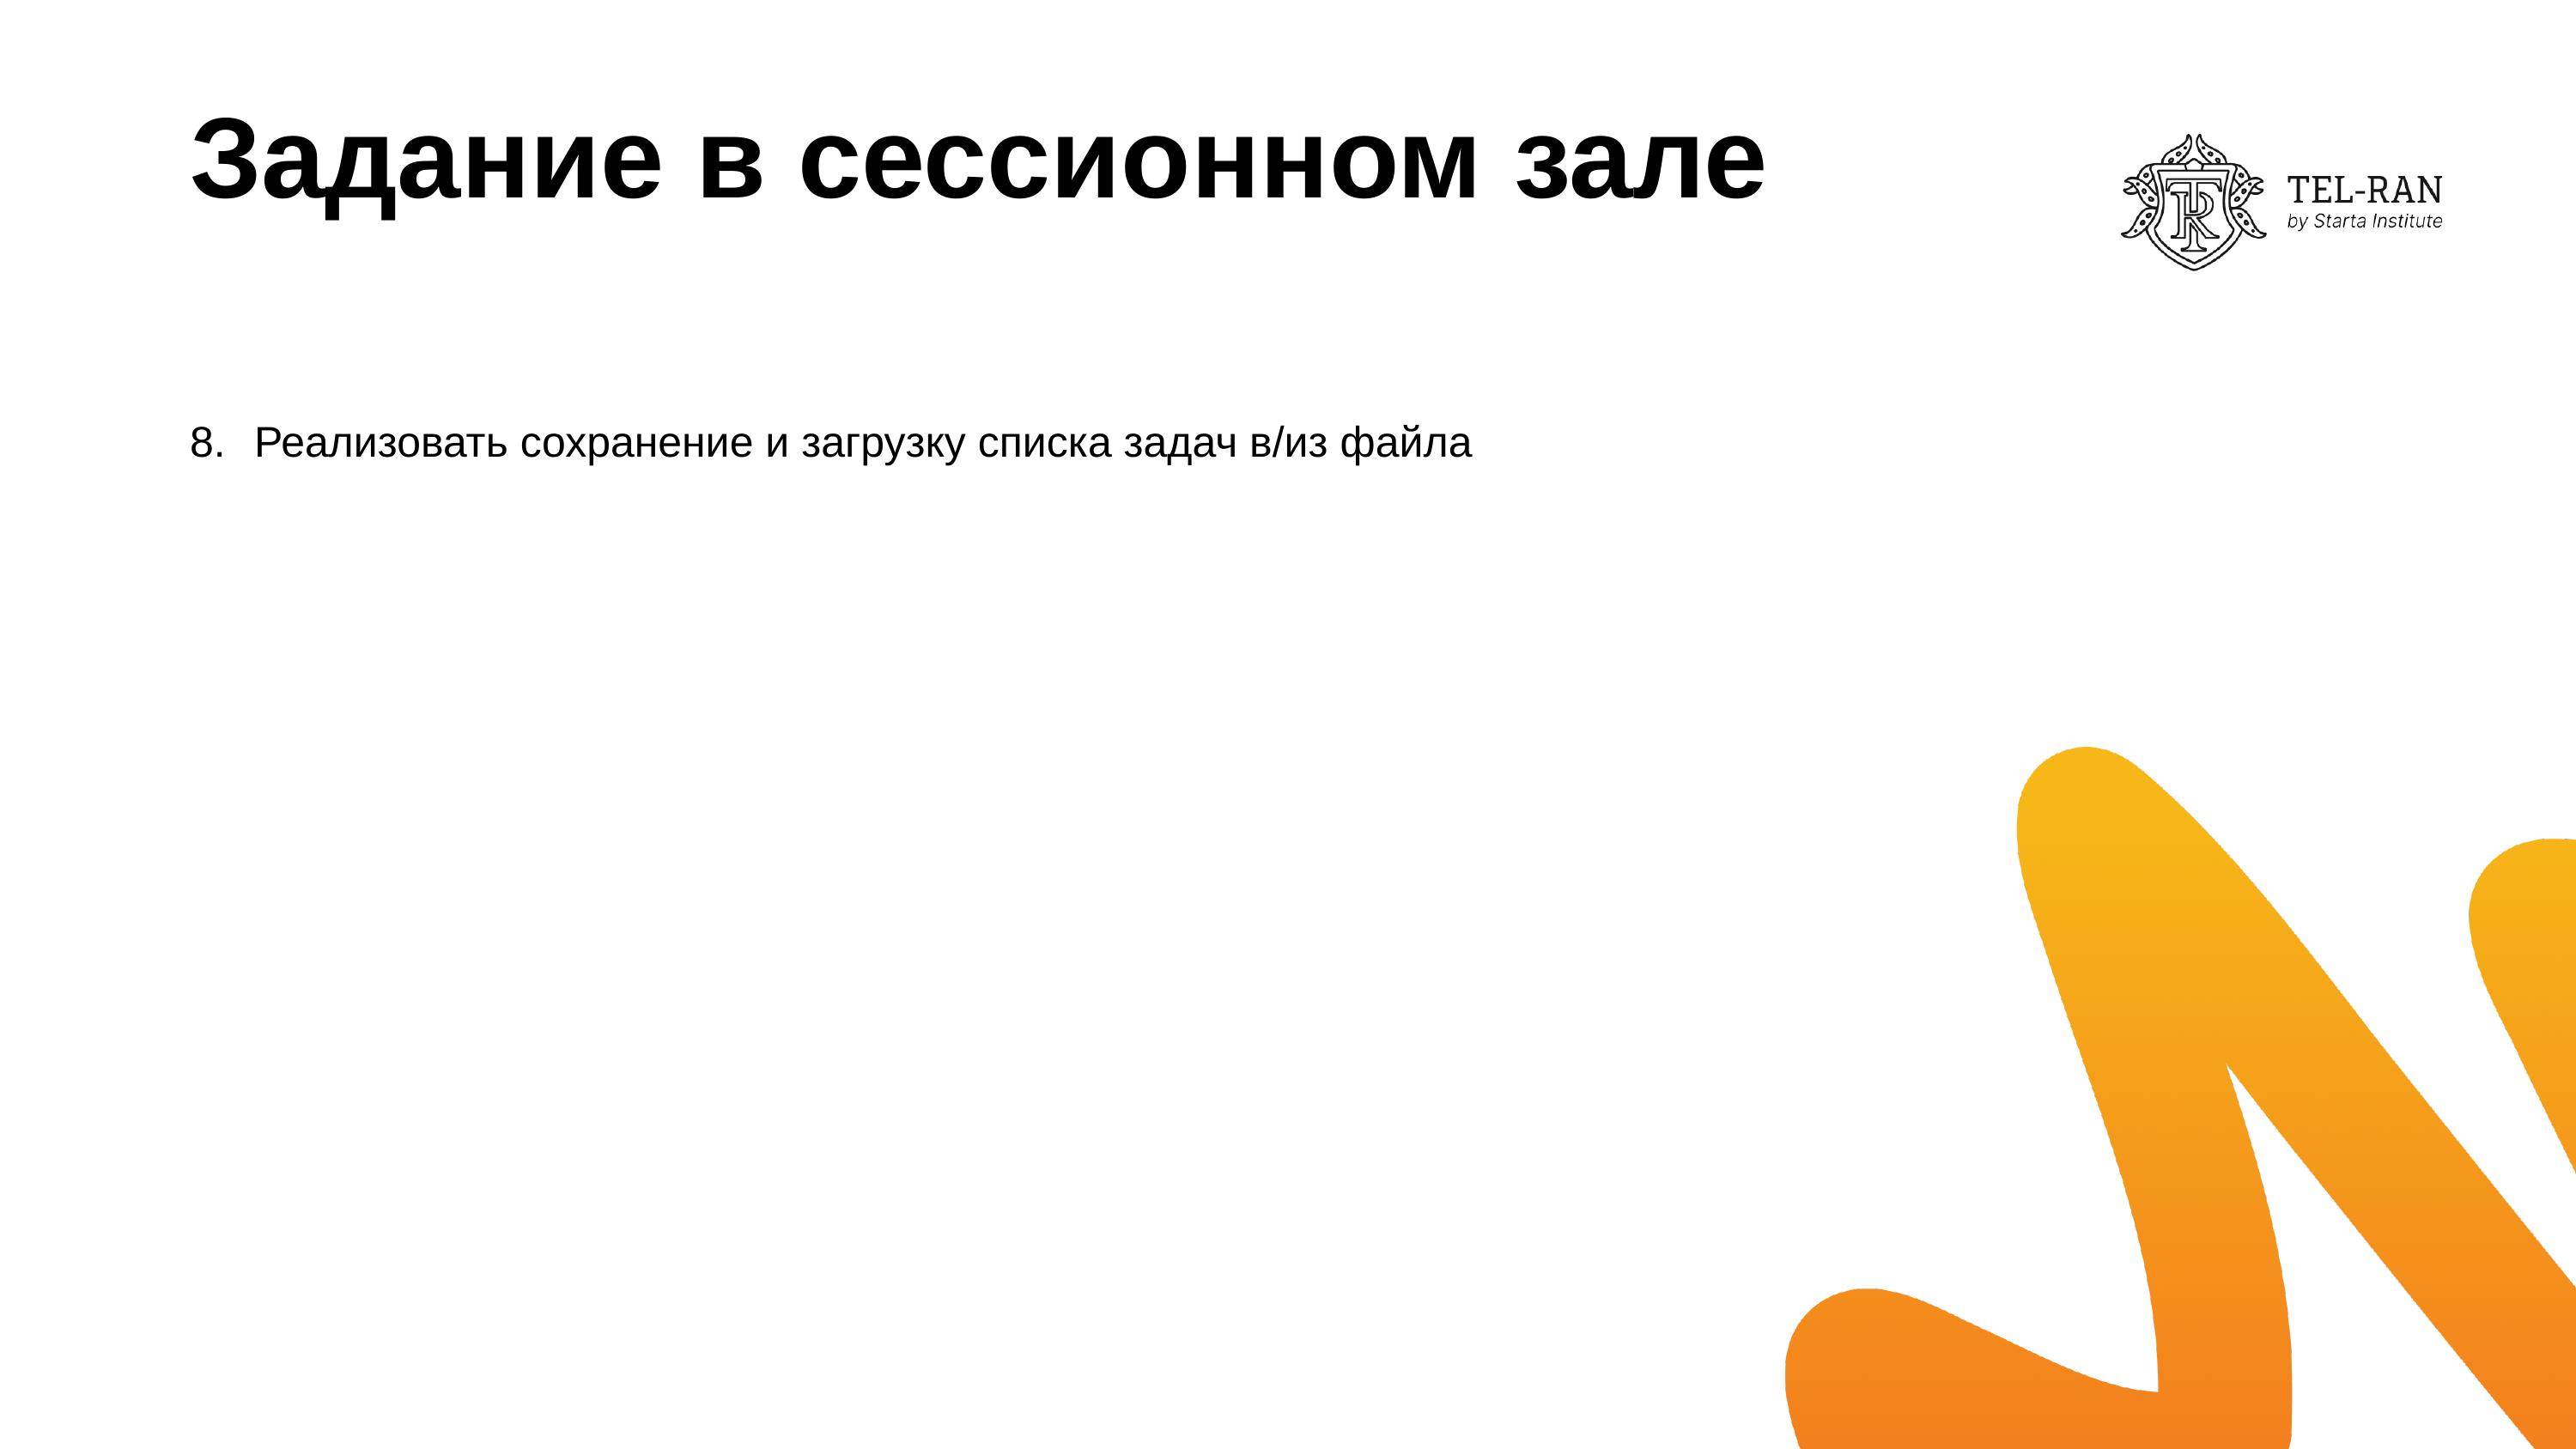

# Задание в сессионном зале
Реализовать сохранение и загрузку списка задач в/из файла